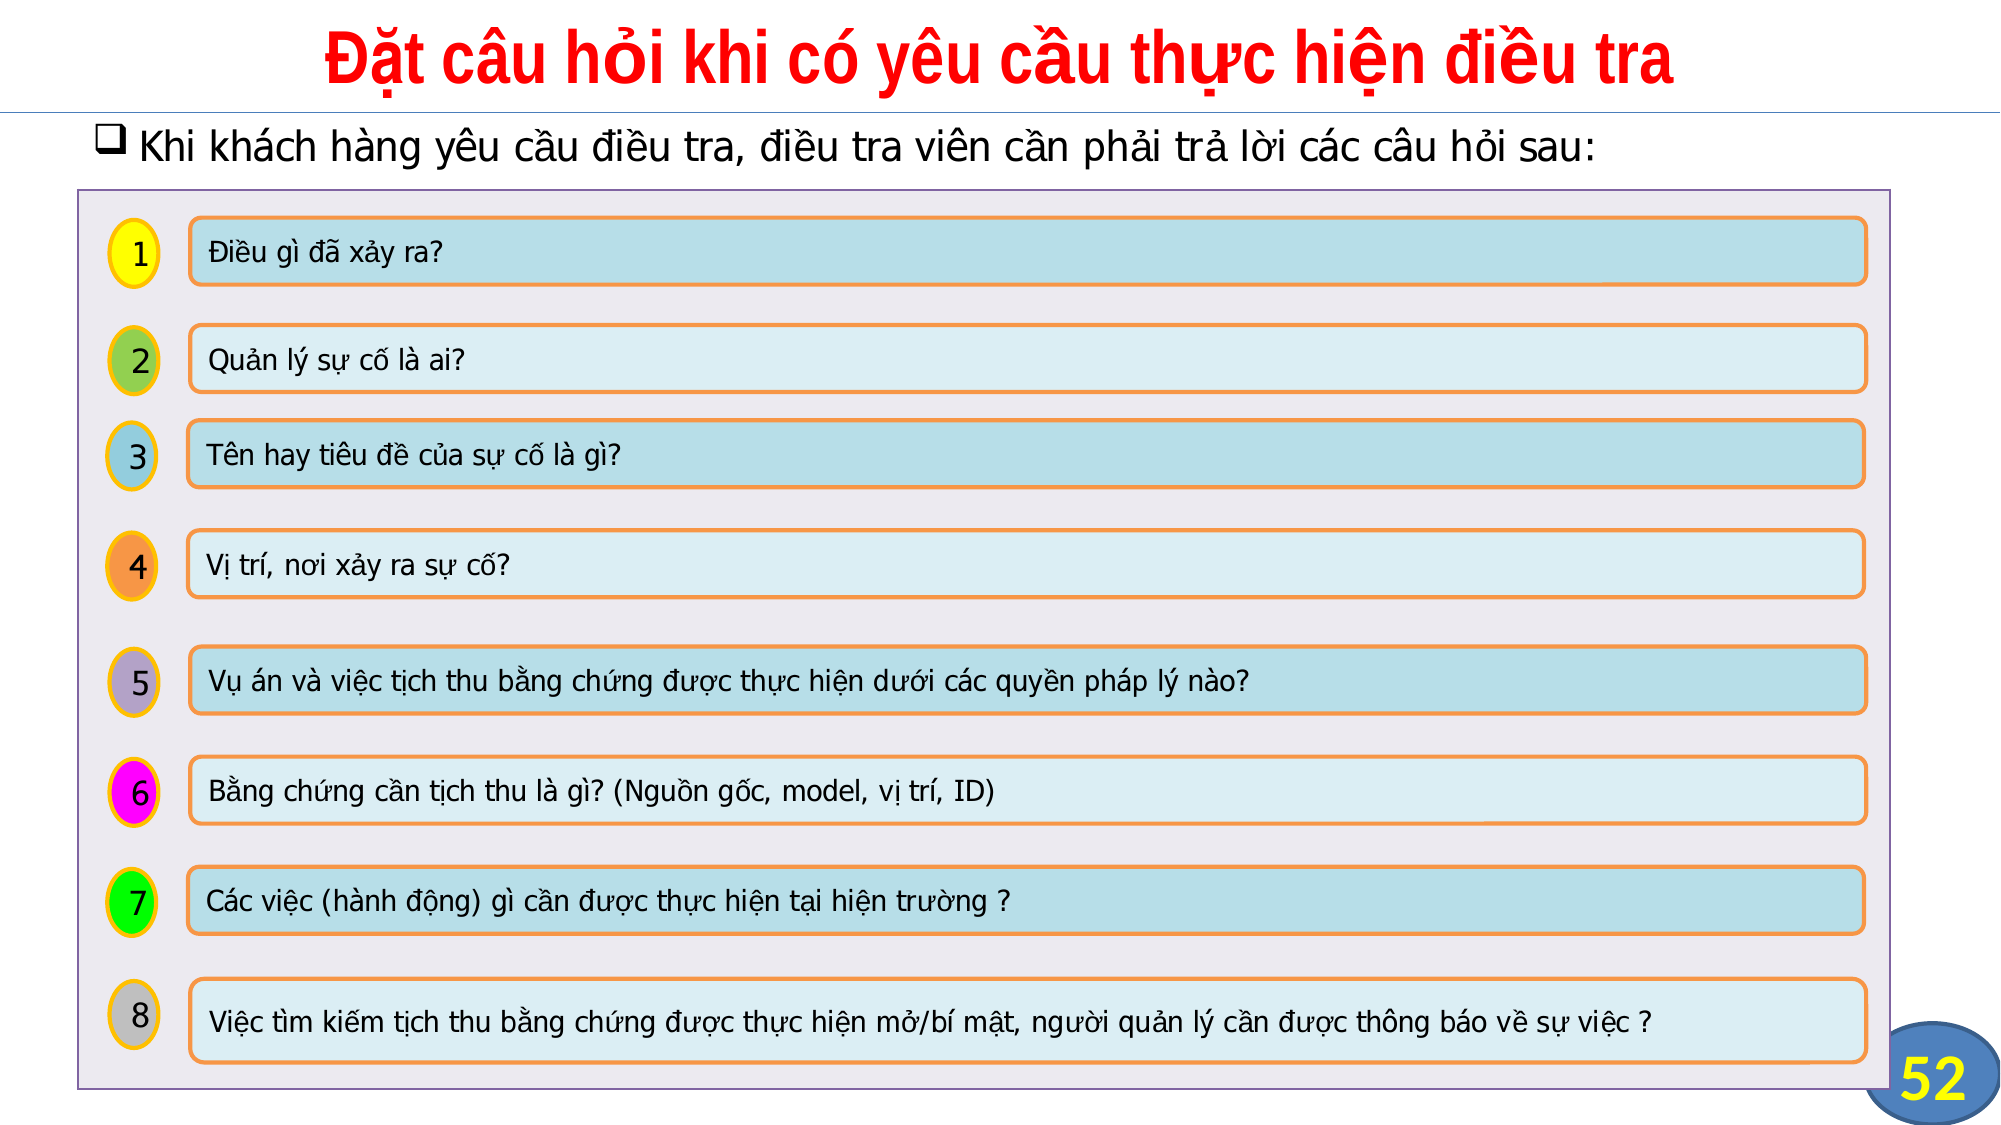

# Đặt câu hỏi khi có yêu cầu thực hiện điều tra
Khi khách hàng yêu cầu điều tra, điều tra viên cần phải trả lời các câu hỏi sau:
|  |
| --- |
Điều gì đã xảy ra?
1
Quản lý sự cố là ai?
2
Tên hay tiêu đề của sự cố là gì?
3
Vị trí, nơi xảy ra sự cố?
4
Vụ án và việc tịch thu bằng chứng được thực hiện dưới các quyền pháp lý nào?
5
Bằng chứng cần tịch thu là gì? (Nguồn gốc, model, vị trí, ID)
6
Các việc (hành động) gì cần được thực hiện tại hiện trường ?
7
Việc tìm kiếm tịch thu bằng chứng được thực hiện mở/bí mật, người quản lý cần được thông báo về sự việc ?
8
52